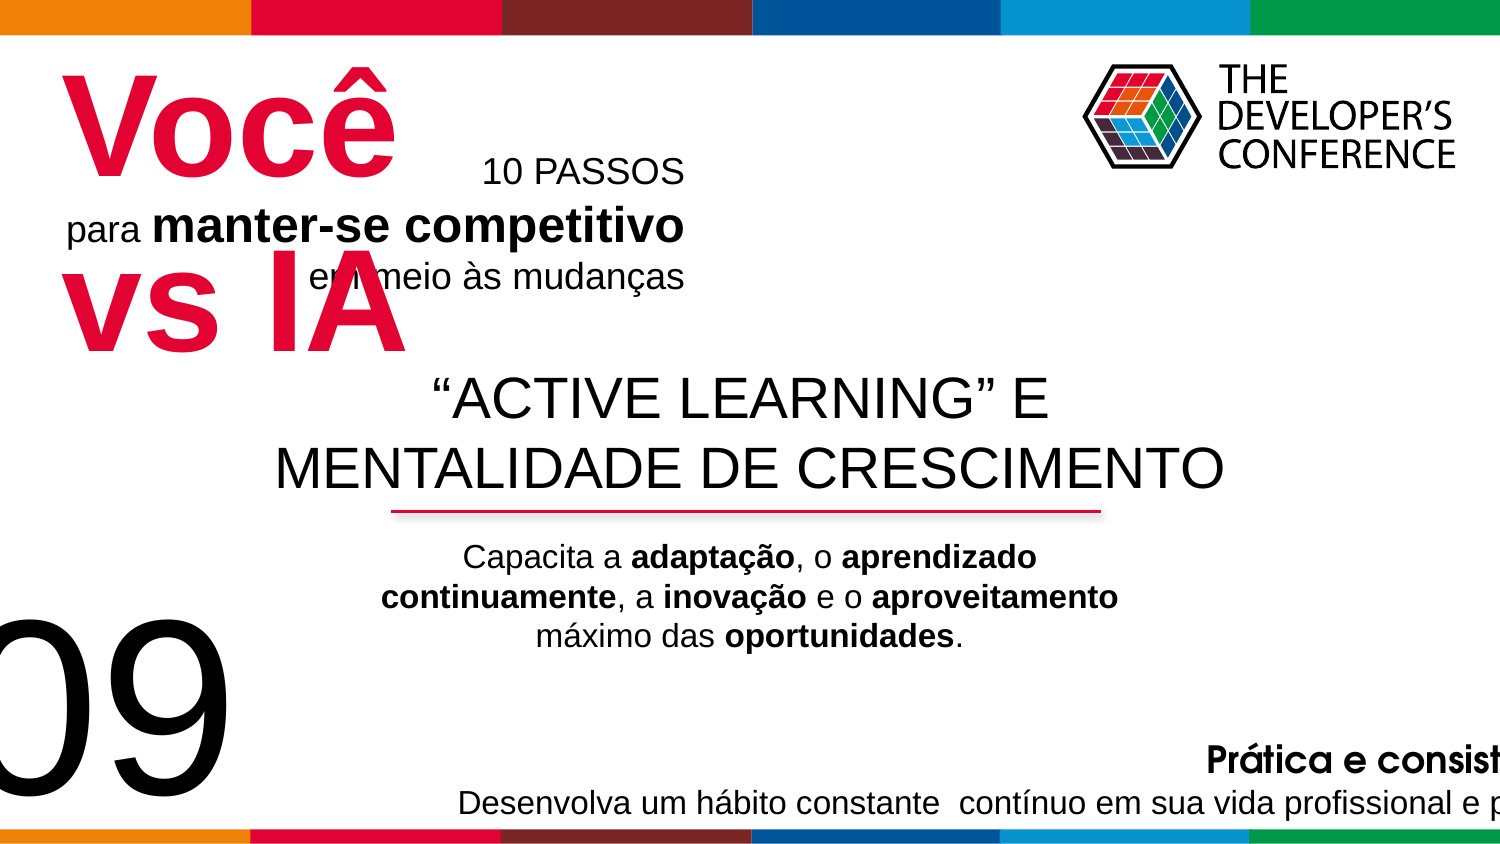

Você vs IA
10 PASSOS
para manter-se competitivo
em meio às mudanças
“ACTIVE LEARNING” E
MENTALIDADE DE CRESCIMENTO
Capacita a adaptação, o aprendizado continuamente, a inovação e o aproveitamento máximo das oportunidades.
09
Prática e consistência
Desenvolva um hábito constante  contínuo em sua vida profissional e pessoal